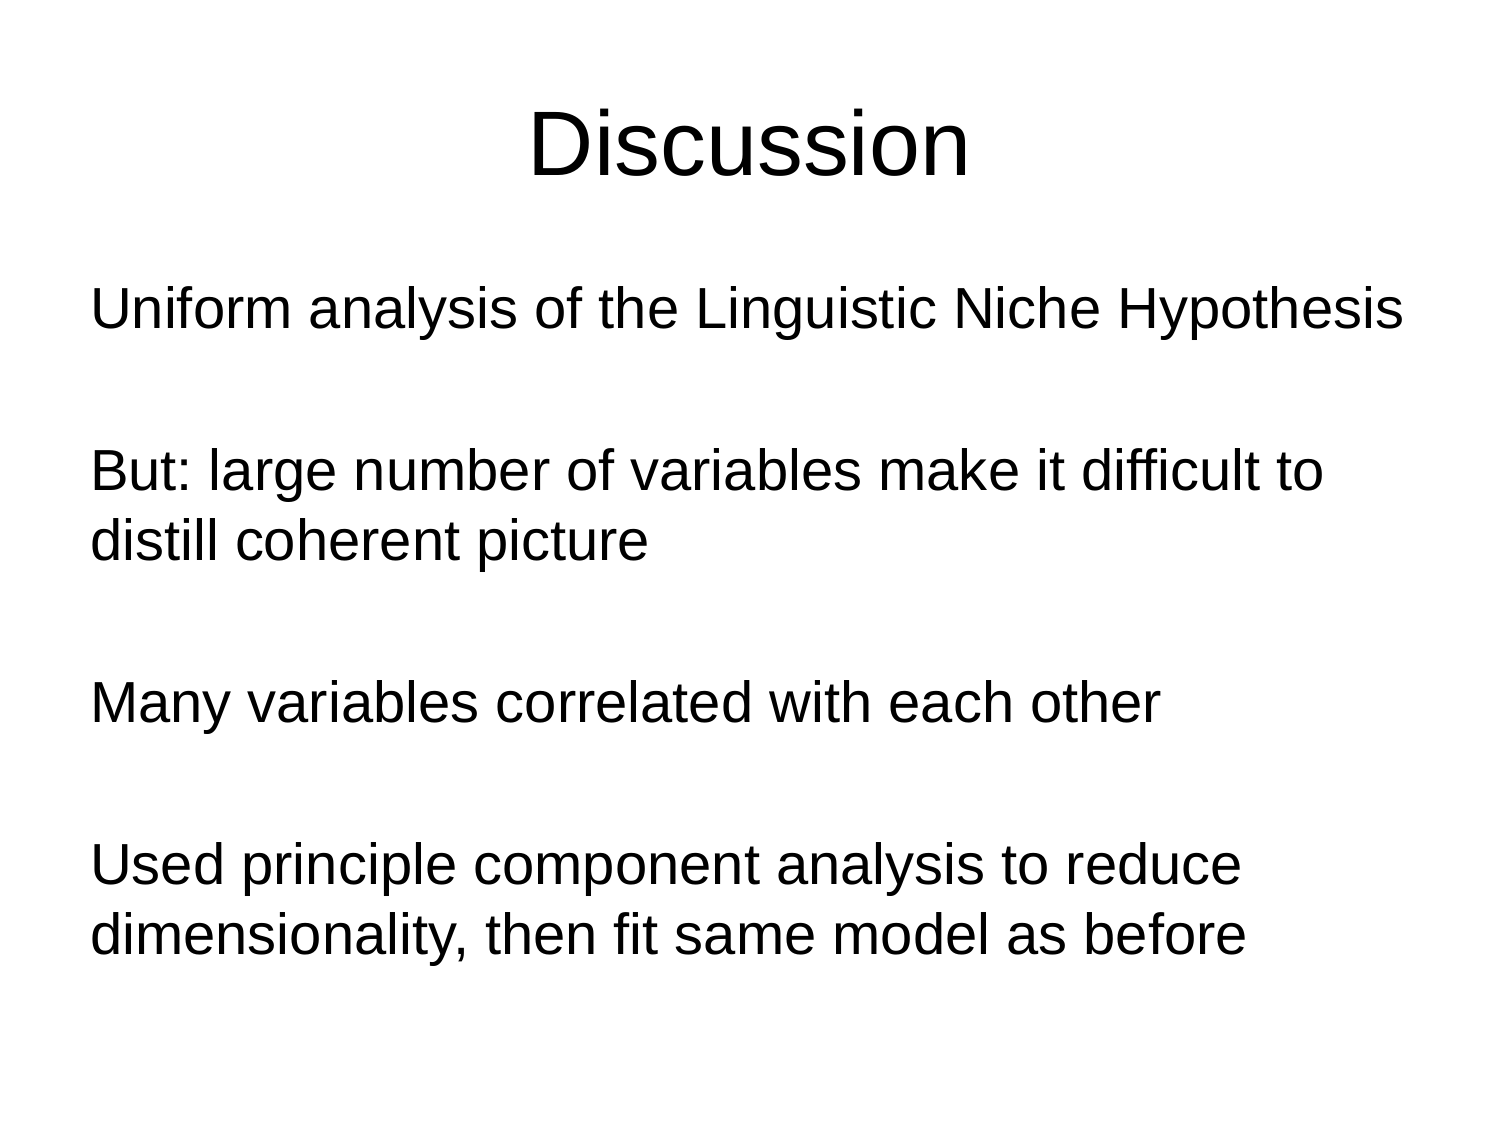

# Discussion
Uniform analysis of the Linguistic Niche Hypothesis

But: large number of variables make it difficult to distill coherent picture

Many variables correlated with each other

Used principle component analysis to reduce dimensionality, then fit same model as before